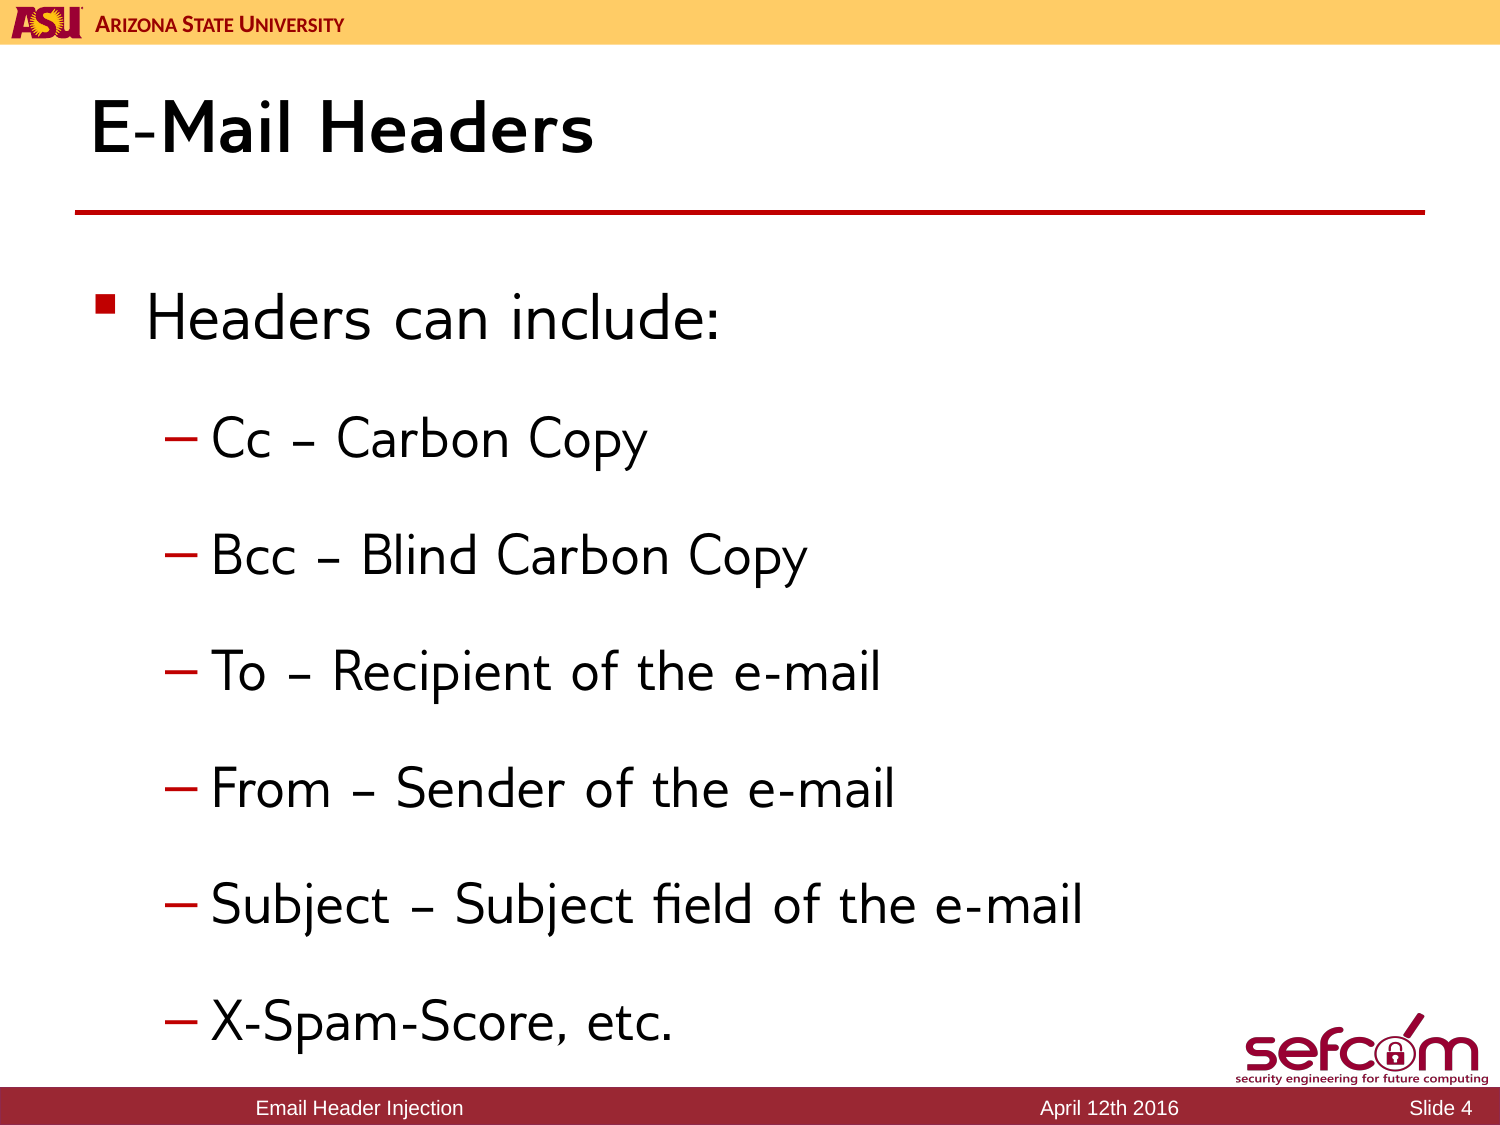

# E-Mail Headers
Headers can include:
Cc – Carbon Copy
Bcc – Blind Carbon Copy
To – Recipient of the e-mail
From – Sender of the e-mail
Subject – Subject field of the e-mail
X-Spam-Score, etc.
Email Header Injection
April 12th 2016
Slide 4